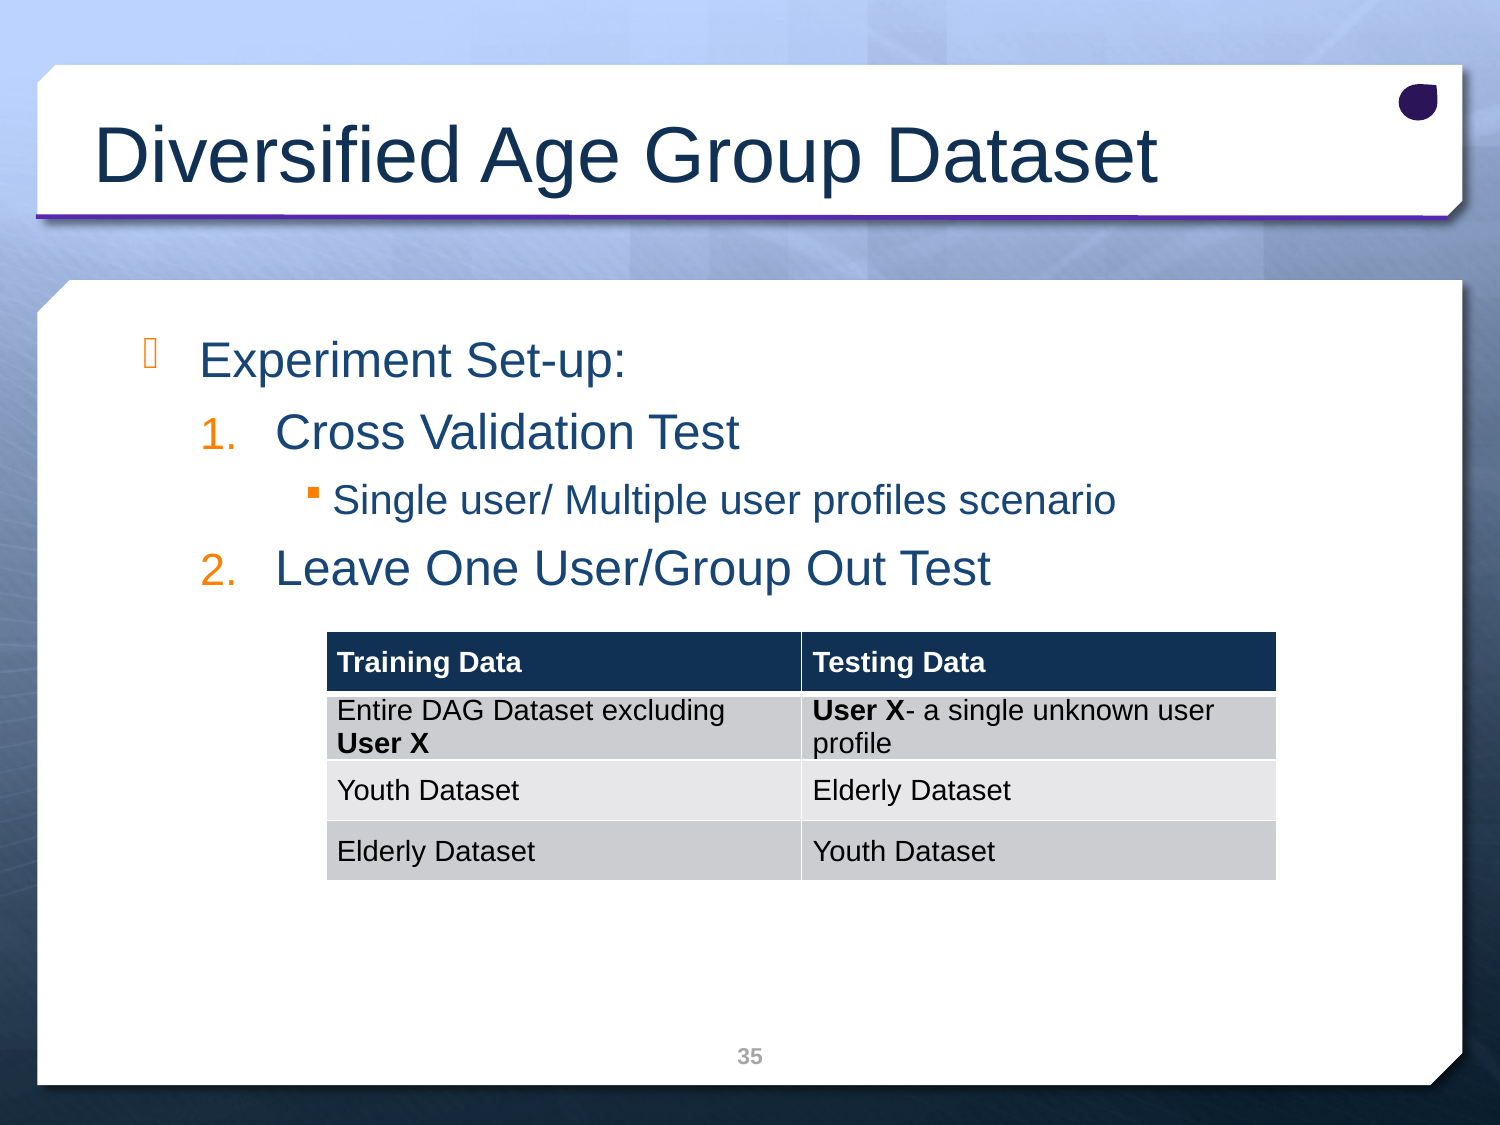

# Diversified Age Group Dataset
Experiment Set-up:
Cross Validation Test
Single user/ Multiple user profiles scenario
Leave One User/Group Out Test

| Training Data | Testing Data |
| --- | --- |
| Entire DAG Dataset excluding User X | User X- a single unknown user profile |
| Youth Dataset | Elderly Dataset |
| Elderly Dataset | Youth Dataset |
35